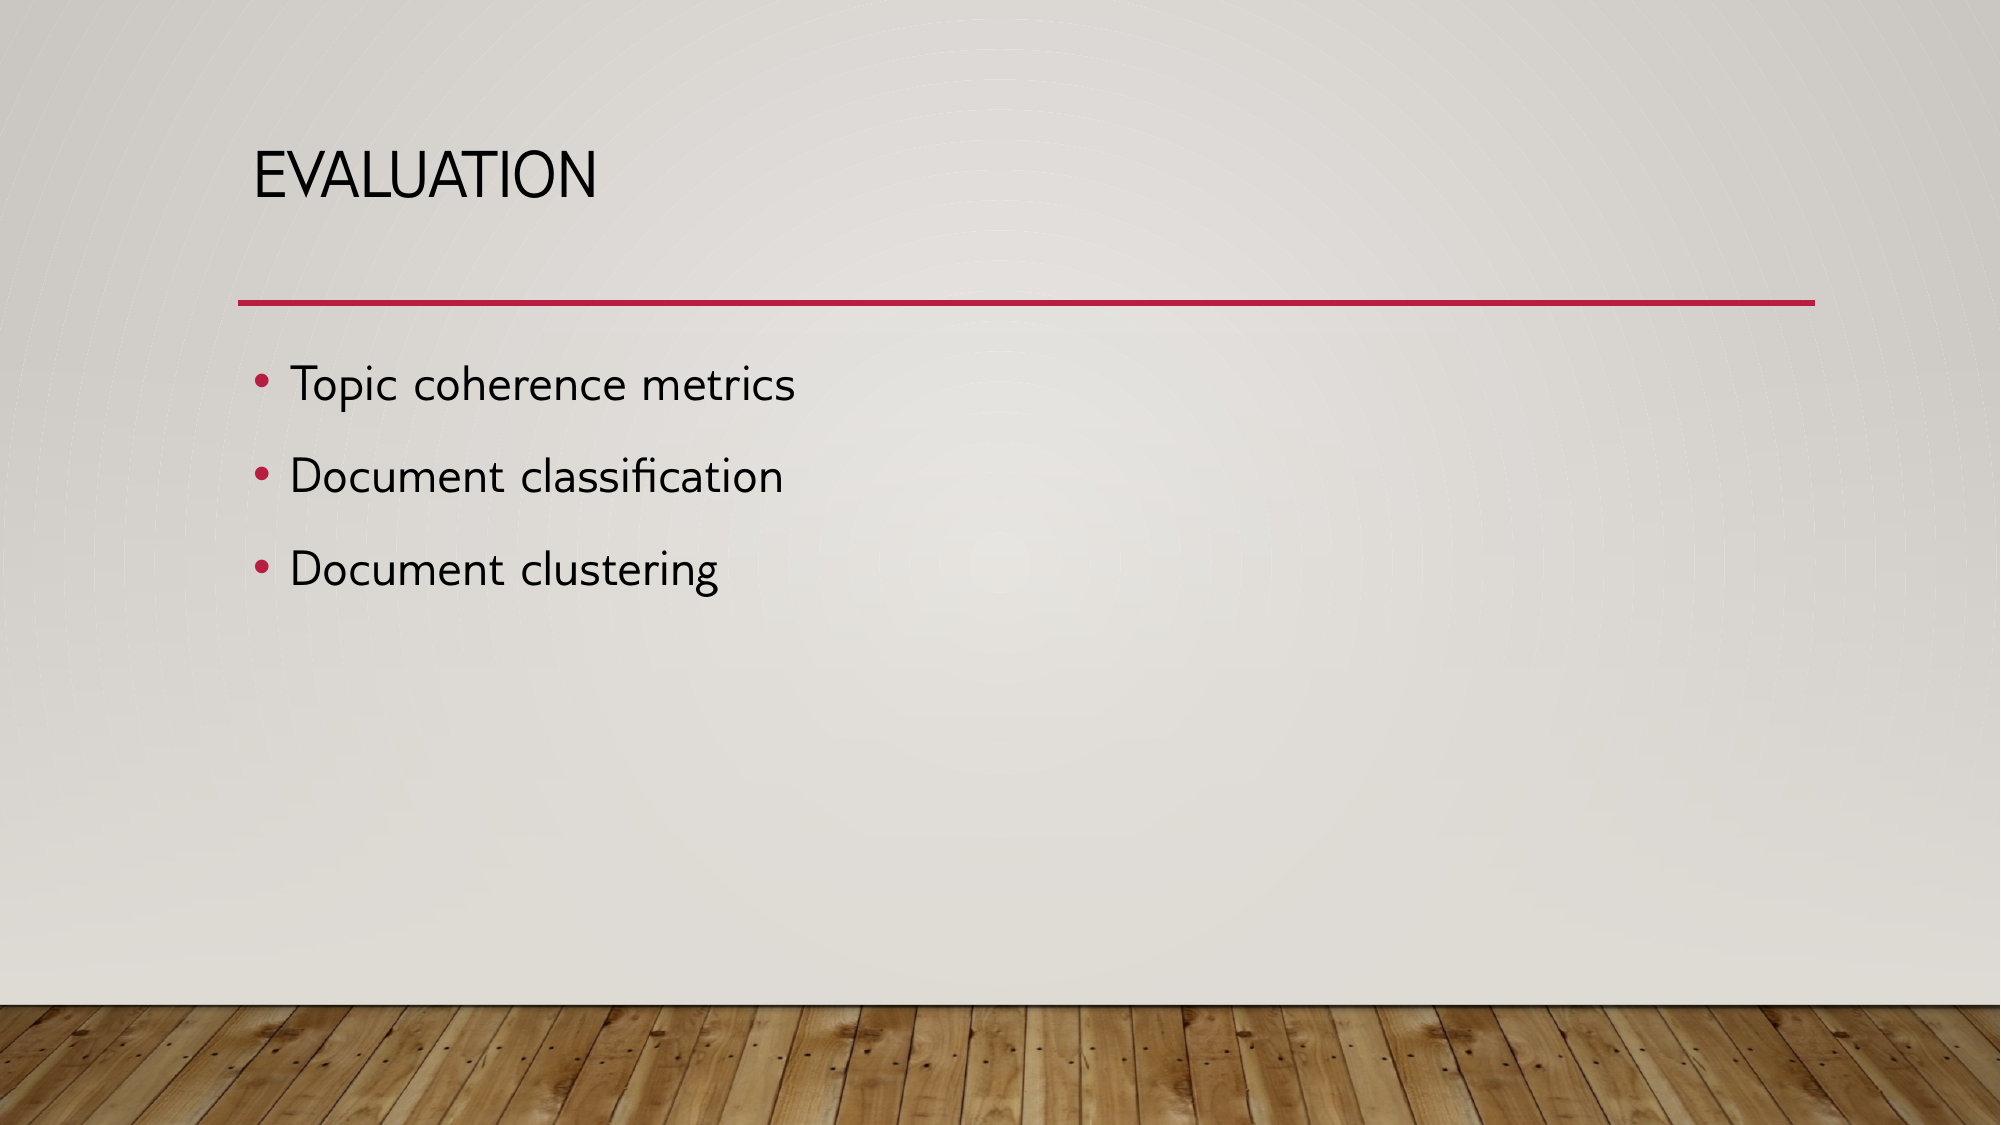

# Evaluation
Topic coherence metrics
Document classification
Document clustering